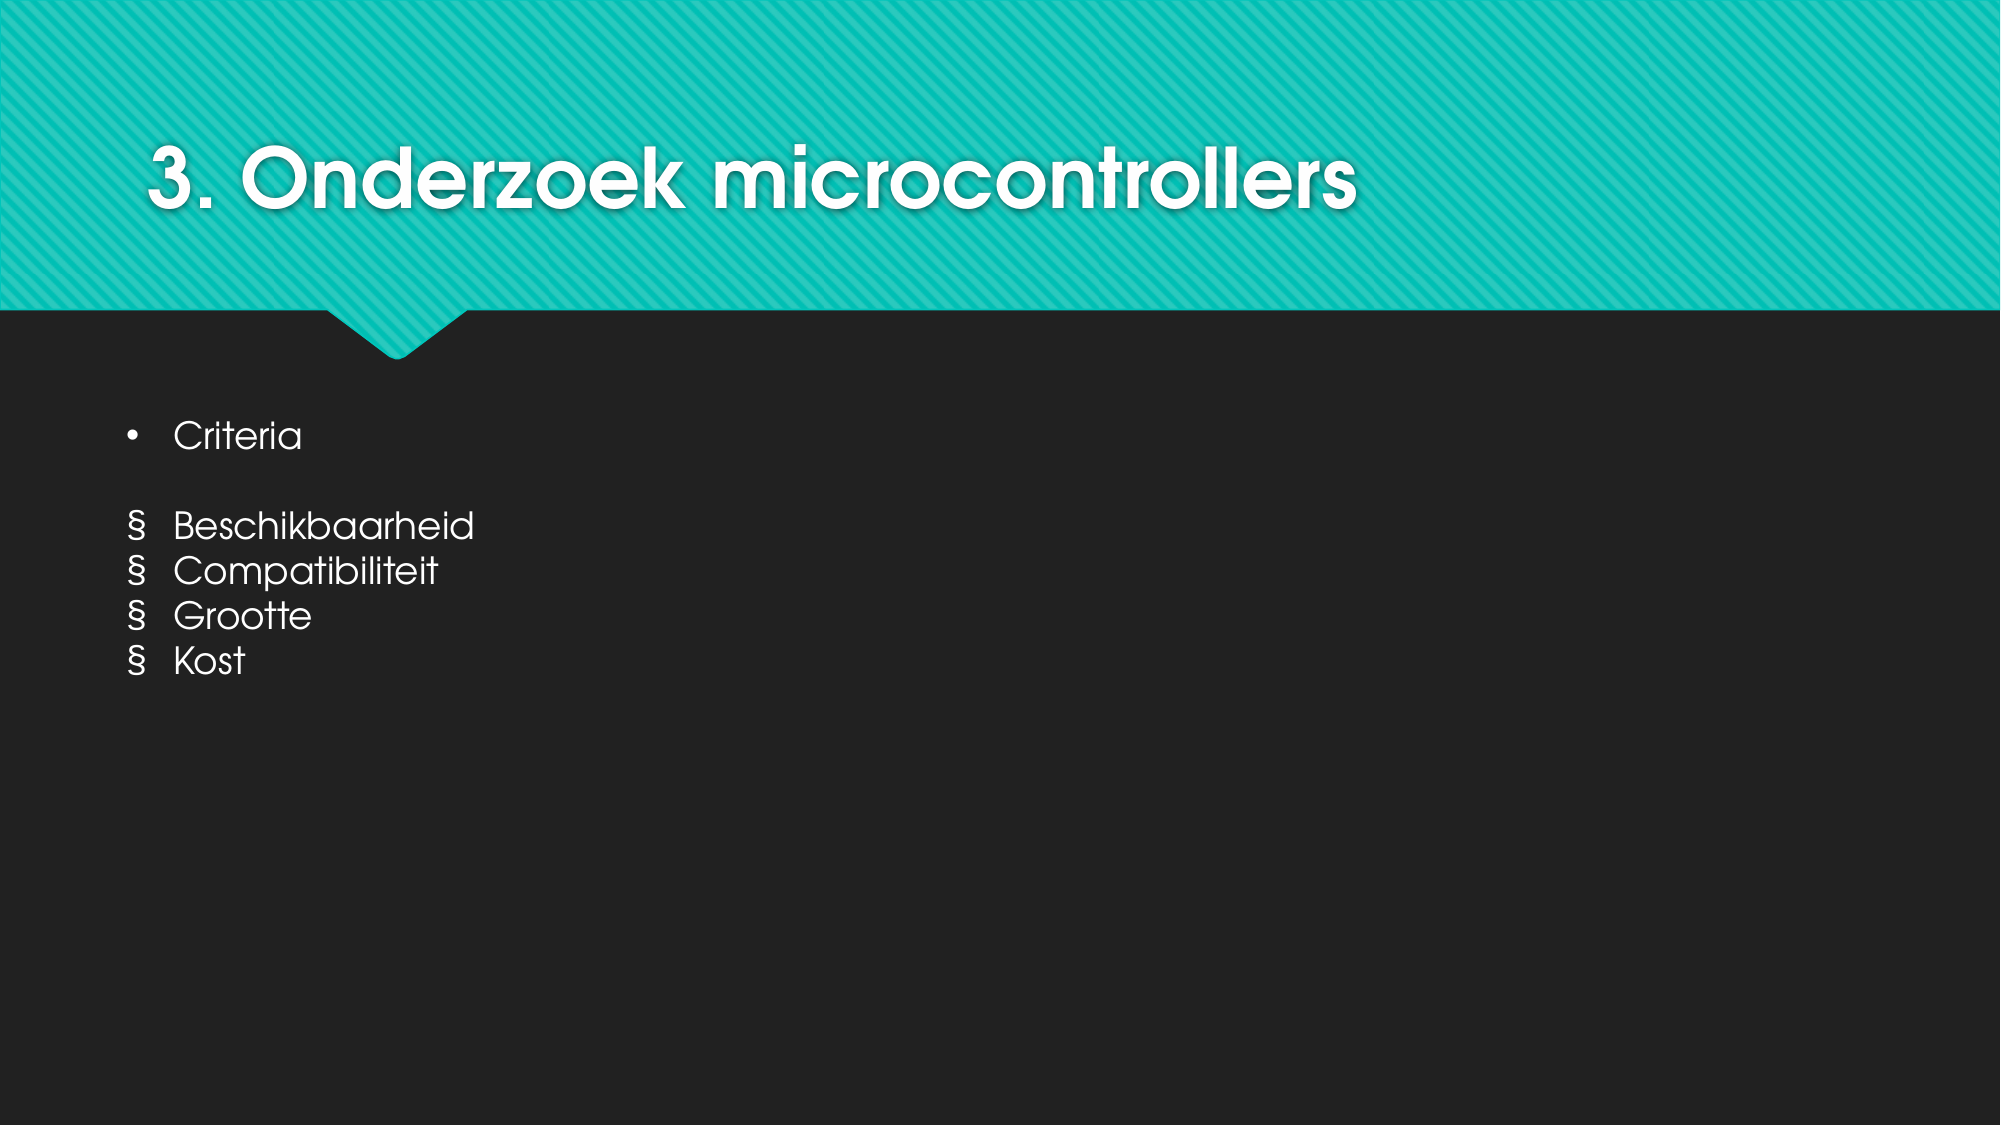

# 3. Onderzoek microcontrollers
Criteria

Beschikbaarheid
Compatibiliteit
Grootte
Kost